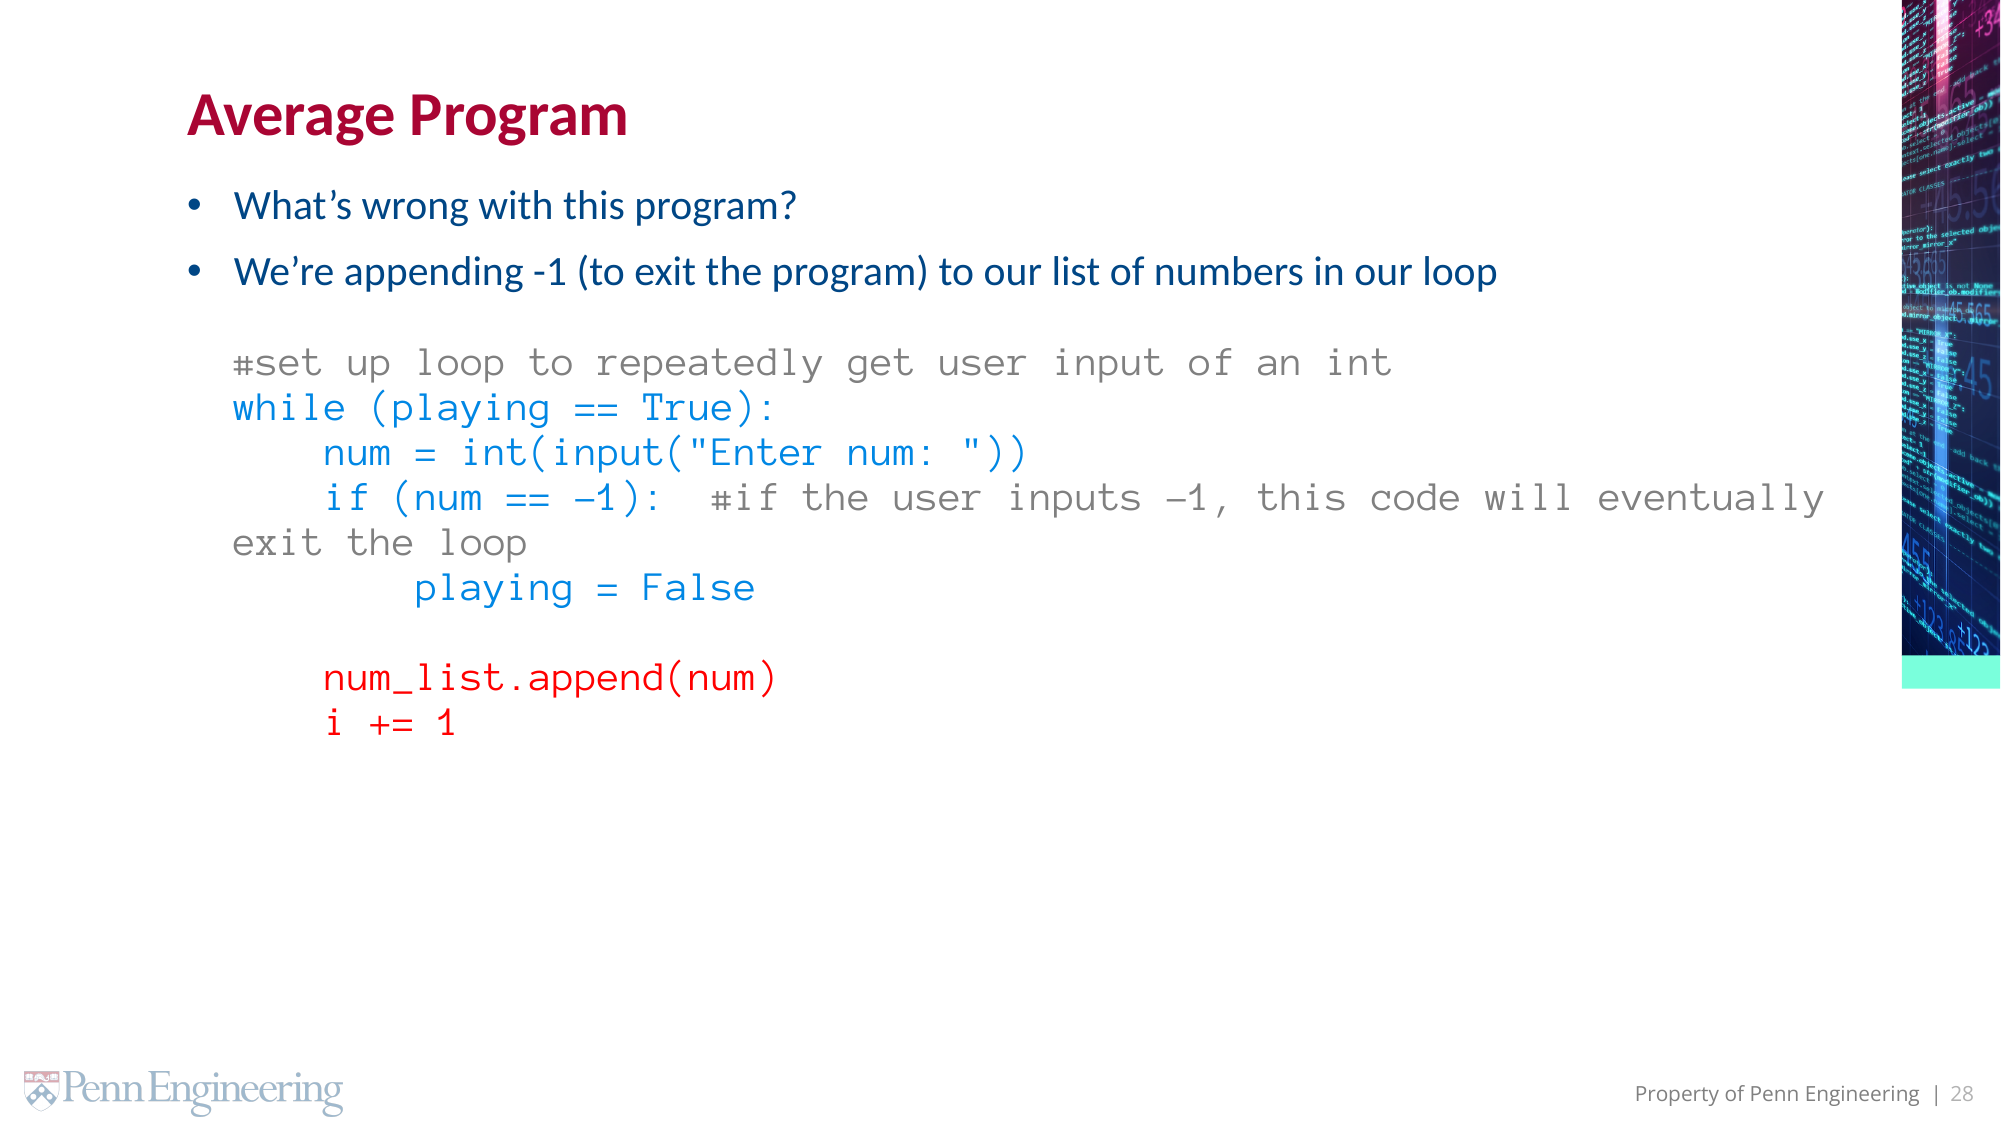

# Average Program
What’s wrong with this program?
We’re appending -1 (to exit the program) to our list of numbers in our loop
#set up loop to repeatedly get user input of an int
while (playing == True):
    num = int(input("Enter num: "))
    if (num == -1):  #if the user inputs -1, this code will eventually exit the loop
        playing = False
    num_list.append(num)
    i += 1
28